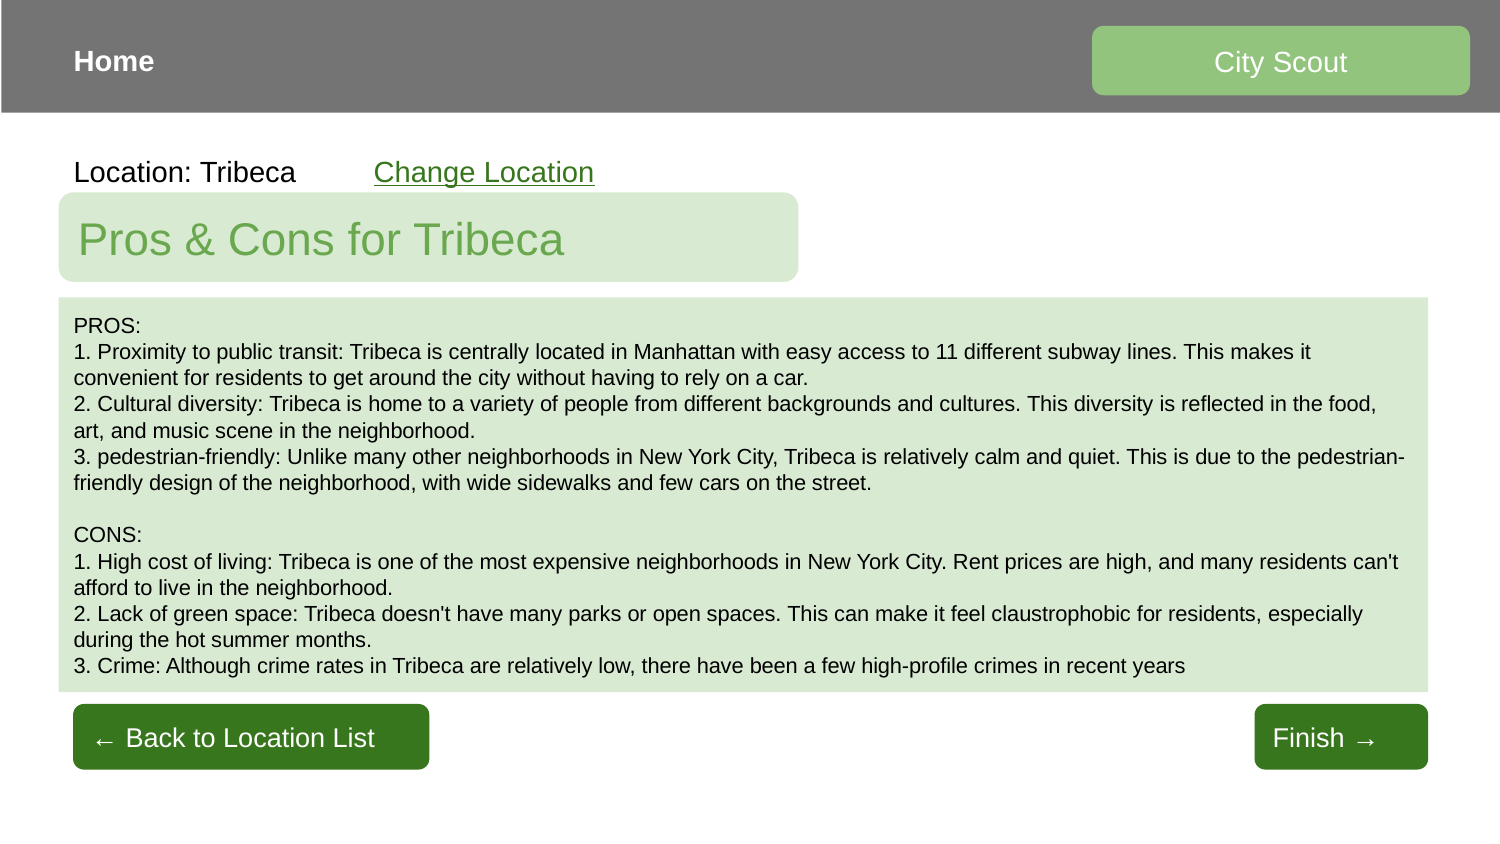

City Scout
Home
Location: Tribeca	Change Location
Pros & Cons for Tribeca
PROS:
1. Proximity to public transit: Tribeca is centrally located in Manhattan with easy access to 11 different subway lines. This makes it convenient for residents to get around the city without having to rely on a car.
2. Cultural diversity: Tribeca is home to a variety of people from different backgrounds and cultures. This diversity is reflected in the food, art, and music scene in the neighborhood.
3. pedestrian-friendly: Unlike many other neighborhoods in New York City, Tribeca is relatively calm and quiet. This is due to the pedestrian-friendly design of the neighborhood, with wide sidewalks and few cars on the street.

CONS:
1. High cost of living: Tribeca is one of the most expensive neighborhoods in New York City. Rent prices are high, and many residents can't afford to live in the neighborhood.
2. Lack of green space: Tribeca doesn't have many parks or open spaces. This can make it feel claustrophobic for residents, especially during the hot summer months.
3. Crime: Although crime rates in Tribeca are relatively low, there have been a few high-profile crimes in recent years
← Back to Location List
Finish →